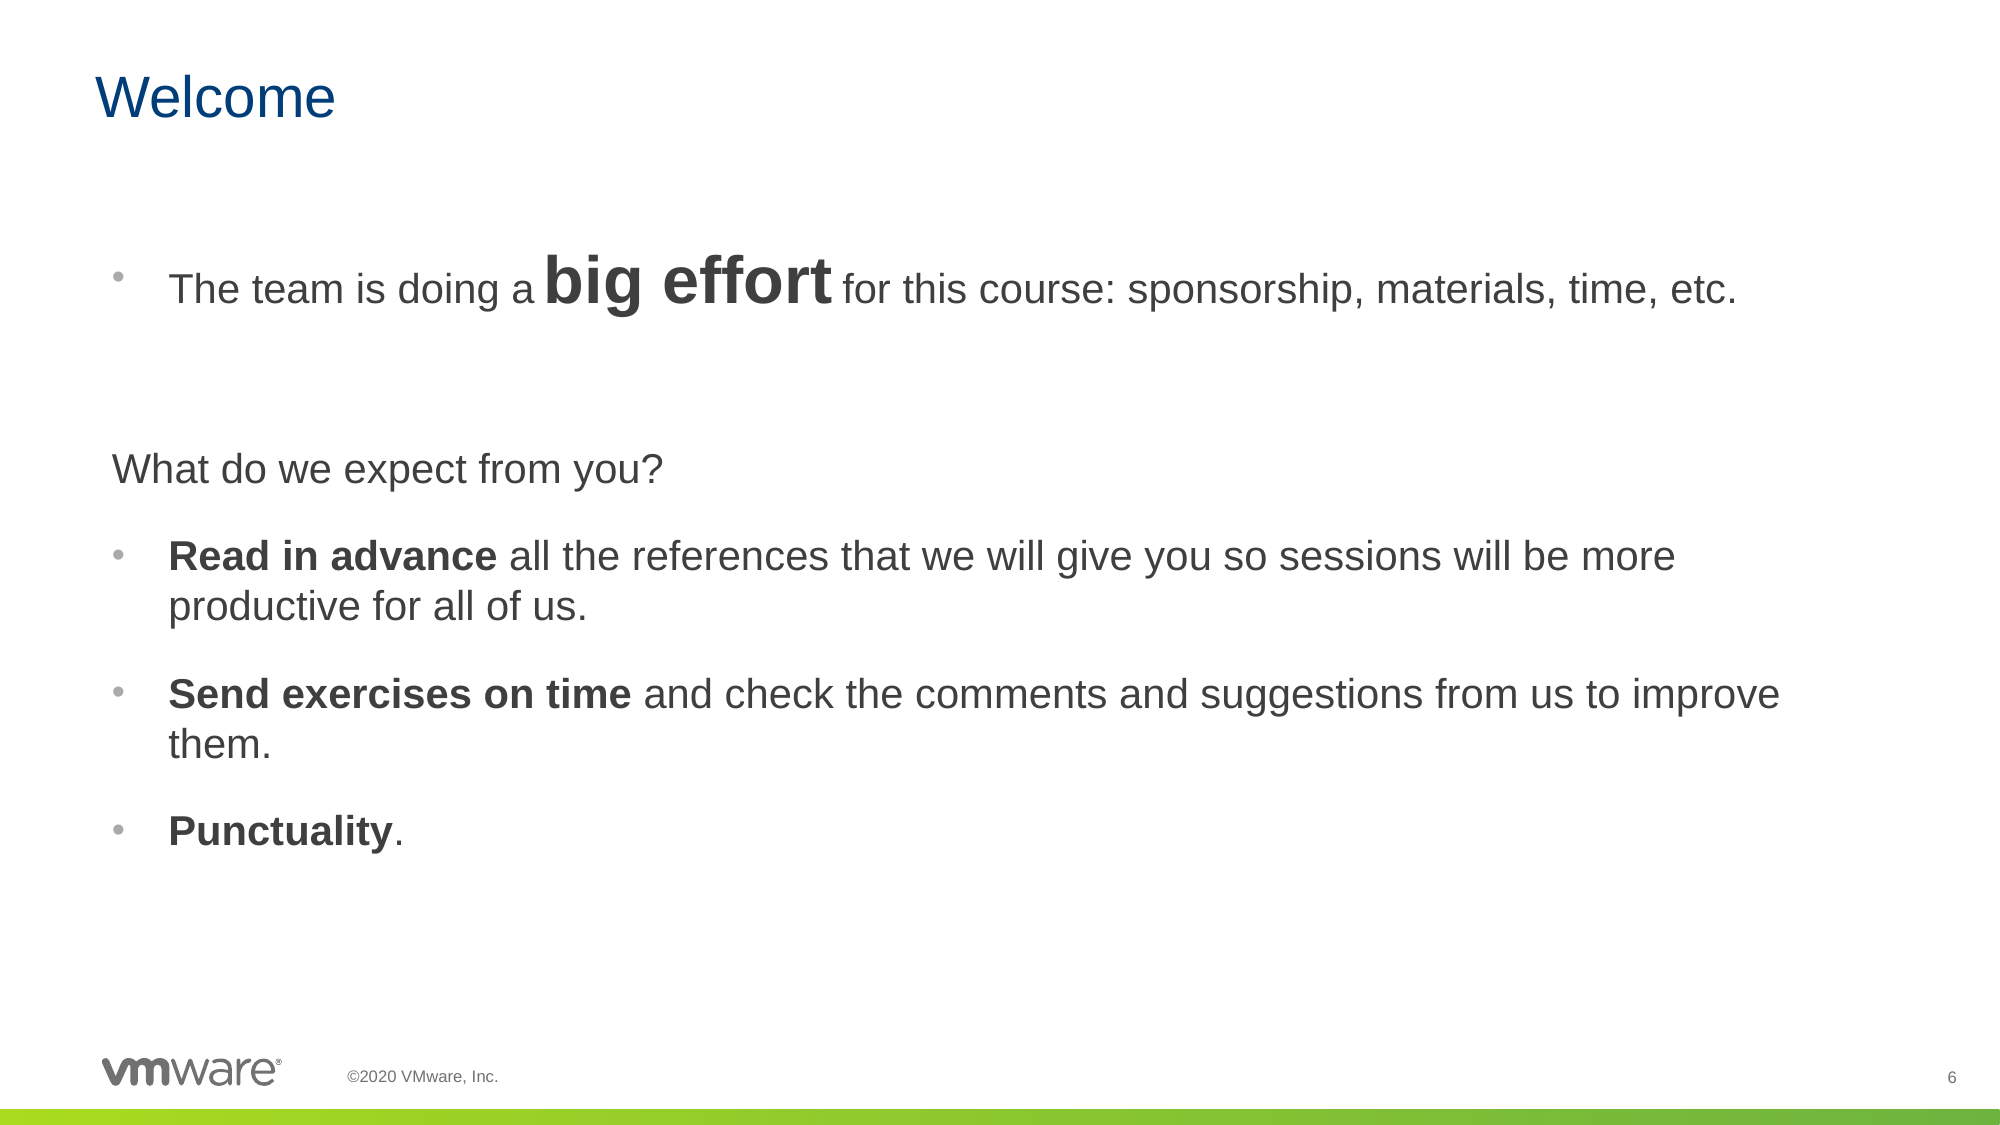

# Welcome
The team is doing a big effort for this course: sponsorship, materials, time, etc.

What do we expect from you?
Read in advance all the references that we will give you so sessions will be more productive for all of us.
Send exercises on time and check the comments and suggestions from us to improve them.
Punctuality.